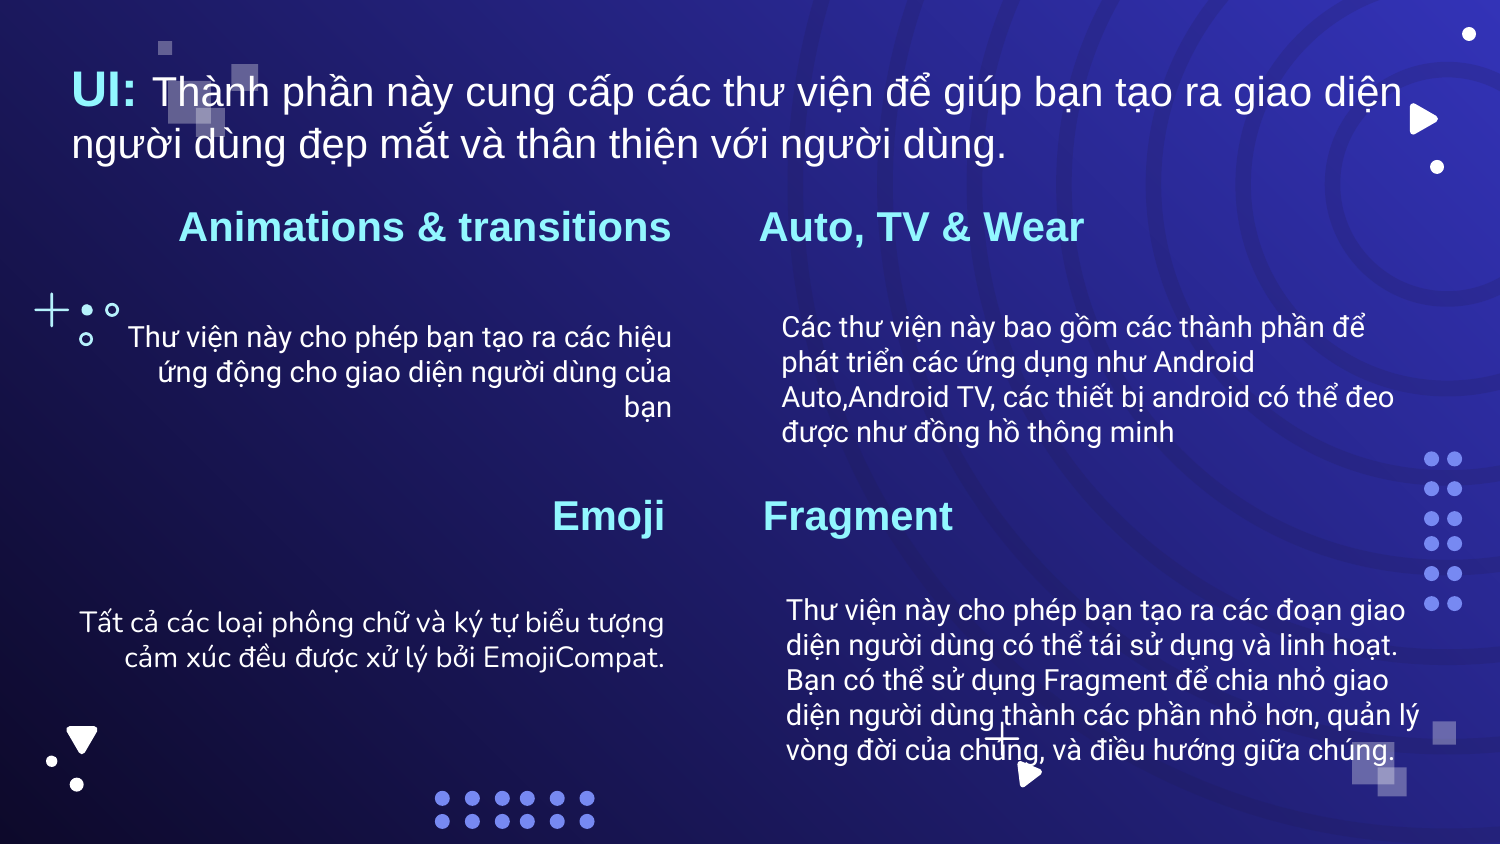

UI: Thành phần này cung cấp các thư viện để giúp bạn tạo ra giao diện người dùng đẹp mắt và thân thiện với người dùng.
# Animations & transitions
Auto, TV & Wear
Các thư viện này bao gồm các thành phần để phát triển các ứng dụng như Android Auto,Android TV, các thiết bị android có thể đeo được như đồng hồ thông minh
Thư viện này cho phép bạn tạo ra các hiệu ứng động cho giao diện người dùng của bạn
Emoji
Fragment
Thư viện này cho phép bạn tạo ra các đoạn giao diện người dùng có thể tái sử dụng và linh hoạt. Bạn có thể sử dụng Fragment để chia nhỏ giao diện người dùng thành các phần nhỏ hơn, quản lý vòng đời của chúng, và điều hướng giữa chúng.
Tất cả các loại phông chữ và ký tự biểu tượng cảm xúc đều được xử lý bởi EmojiCompat.